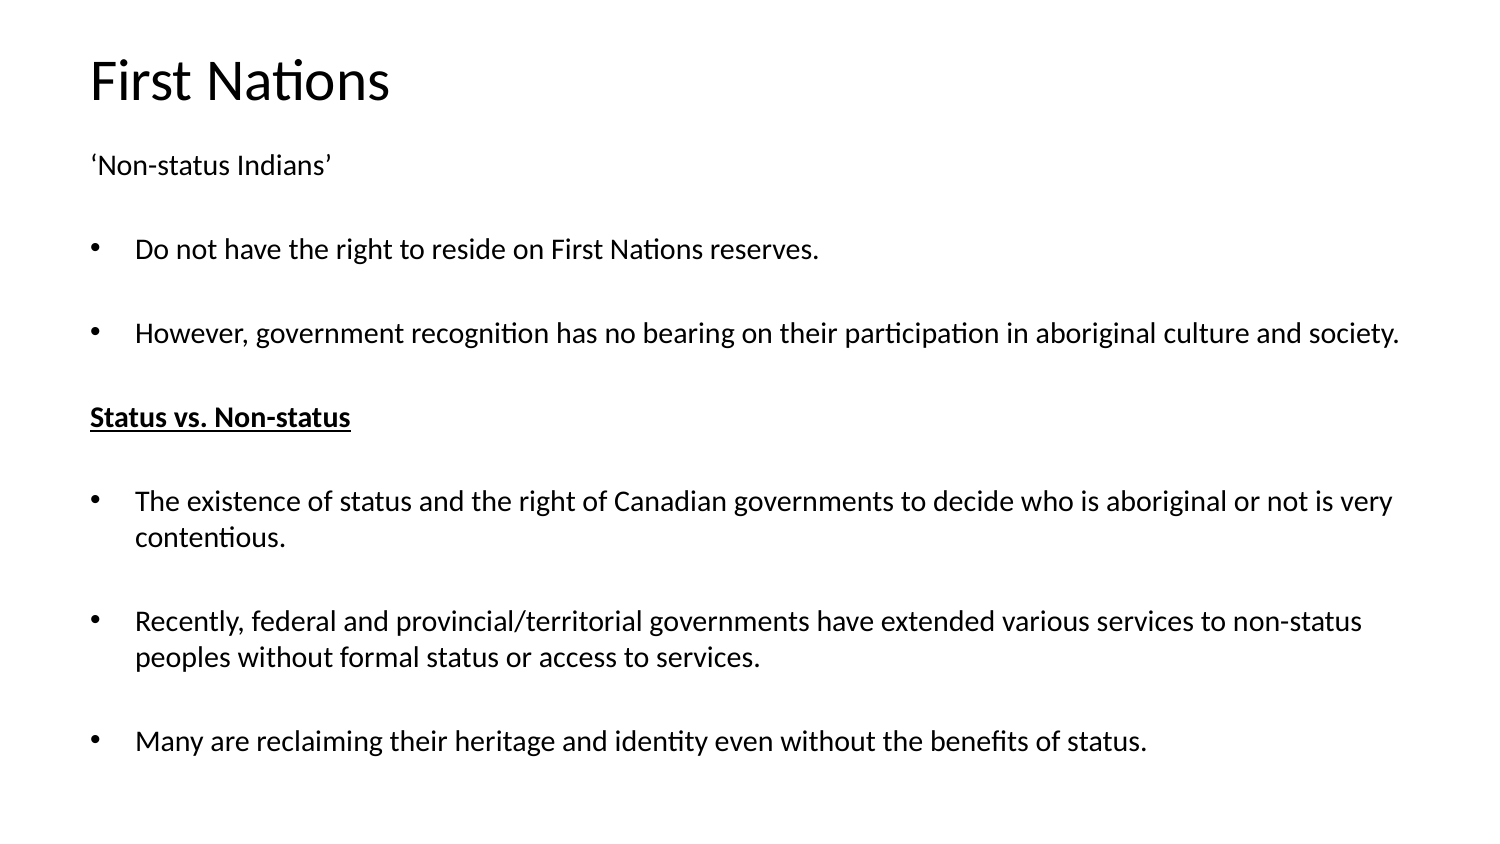

# First Nations
‘Non-status Indians’

Do not have the right to reside on First Nations reserves.

However, government recognition has no bearing on their participation in aboriginal culture and society.

Status vs. Non-status

The existence of status and the right of Canadian governments to decide who is aboriginal or not is very contentious.

Recently, federal and provincial/territorial governments have extended various services to non-status peoples without formal status or access to services.

Many are reclaiming their heritage and identity even without the benefits of status.